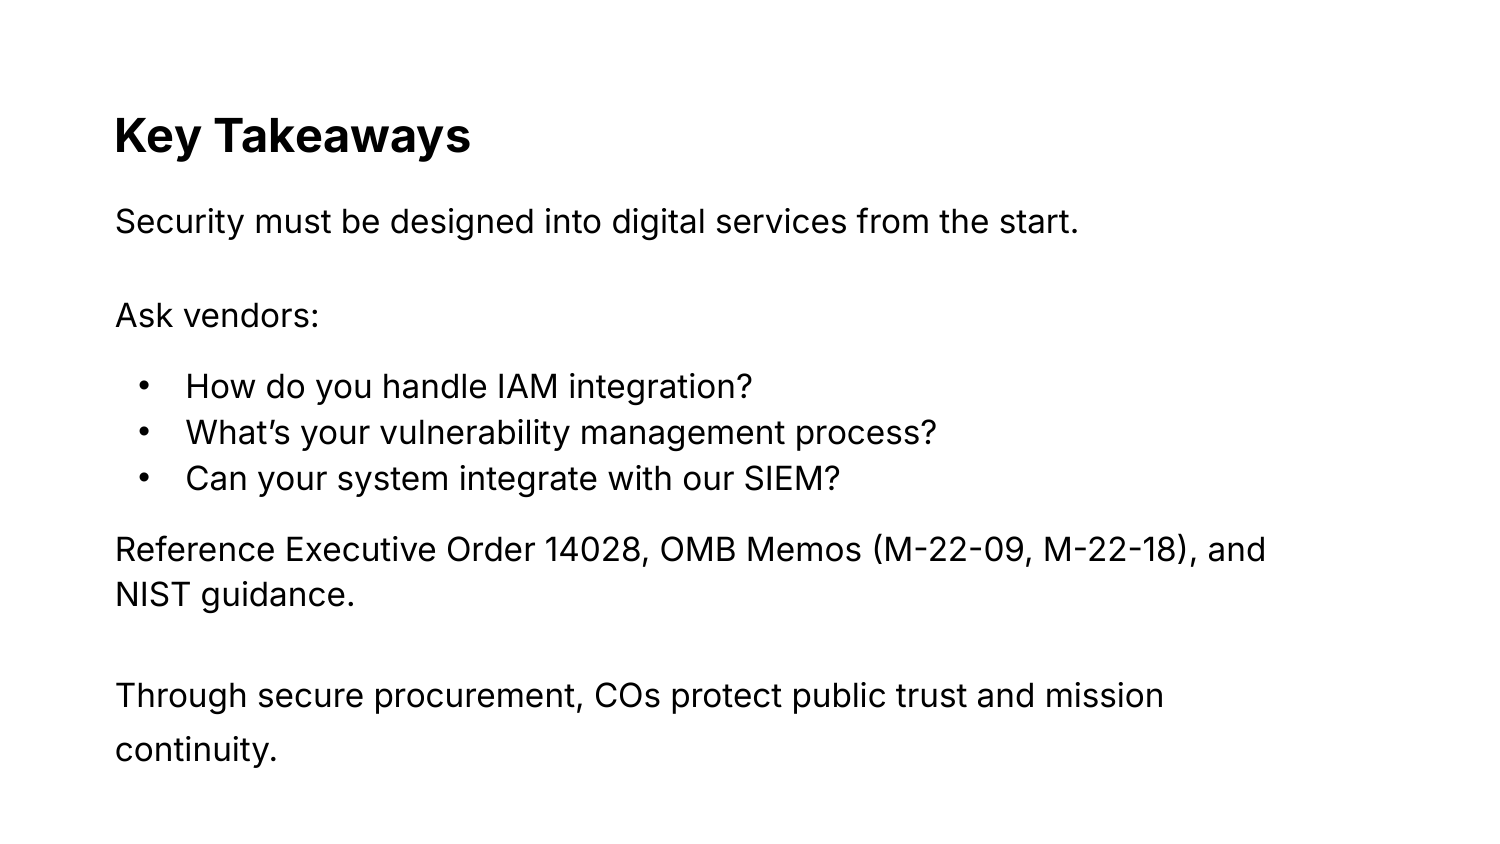

Key Takeaways
Security must be designed into digital services from the start.
Ask vendors:
How do you handle IAM integration?
What’s your vulnerability management process?
Can your system integrate with our SIEM?
Reference Executive Order 14028, OMB Memos (M-22-09, M-22-18), and NIST guidance.
Through secure procurement, COs protect public trust and mission continuity.